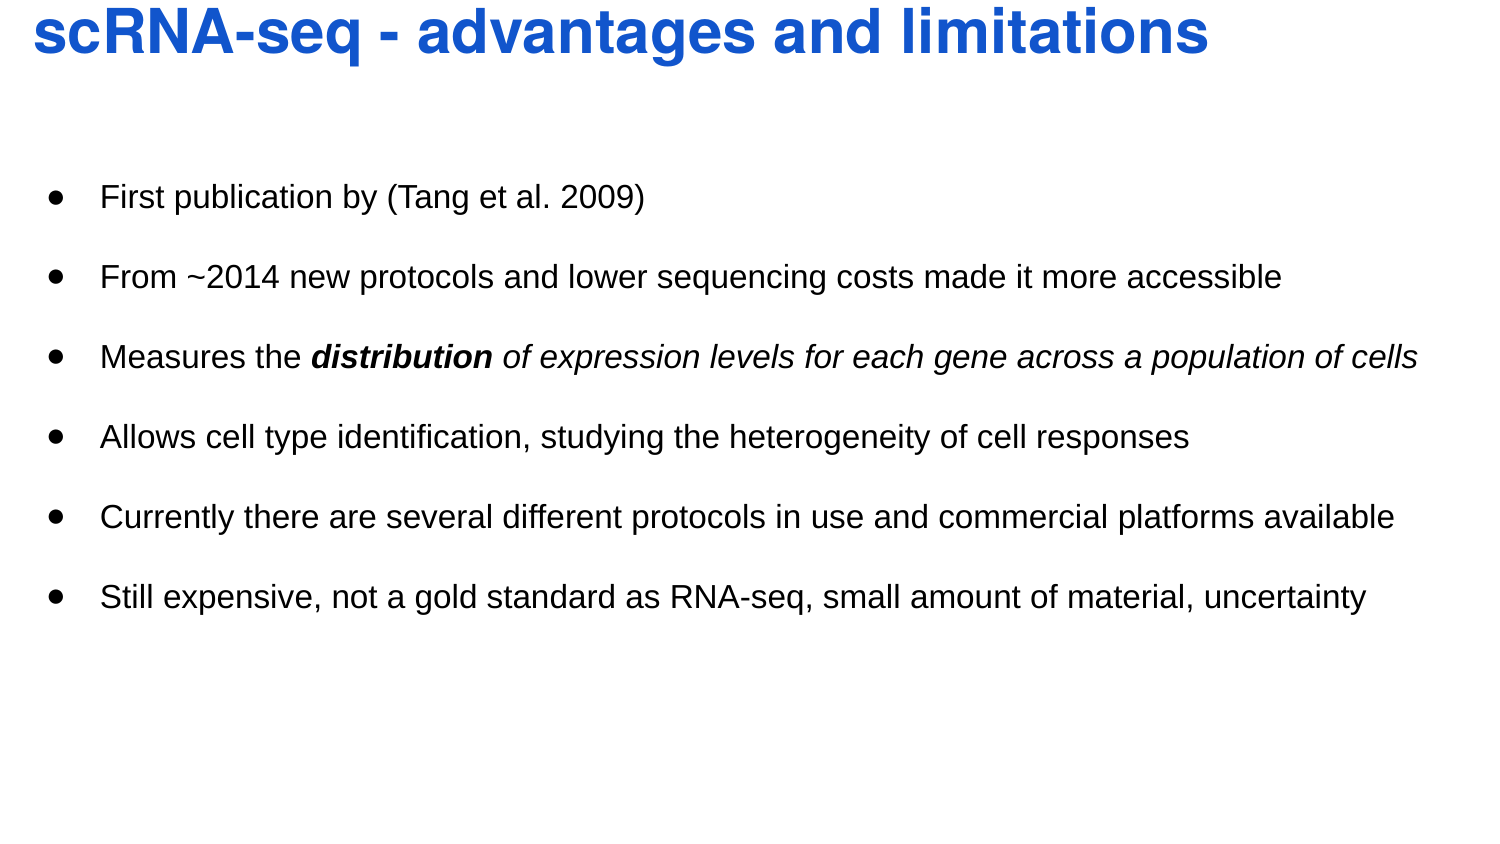

# scRNA-seq - advantages and limitations
First publication by (Tang et al. 2009)
From ~2014 new protocols and lower sequencing costs made it more accessible
Measures the distribution of expression levels for each gene across a population of cells
Allows cell type identification, studying the heterogeneity of cell responses
Currently there are several different protocols in use and commercial platforms available
Still expensive, not a gold standard as RNA-seq, small amount of material, uncertainty